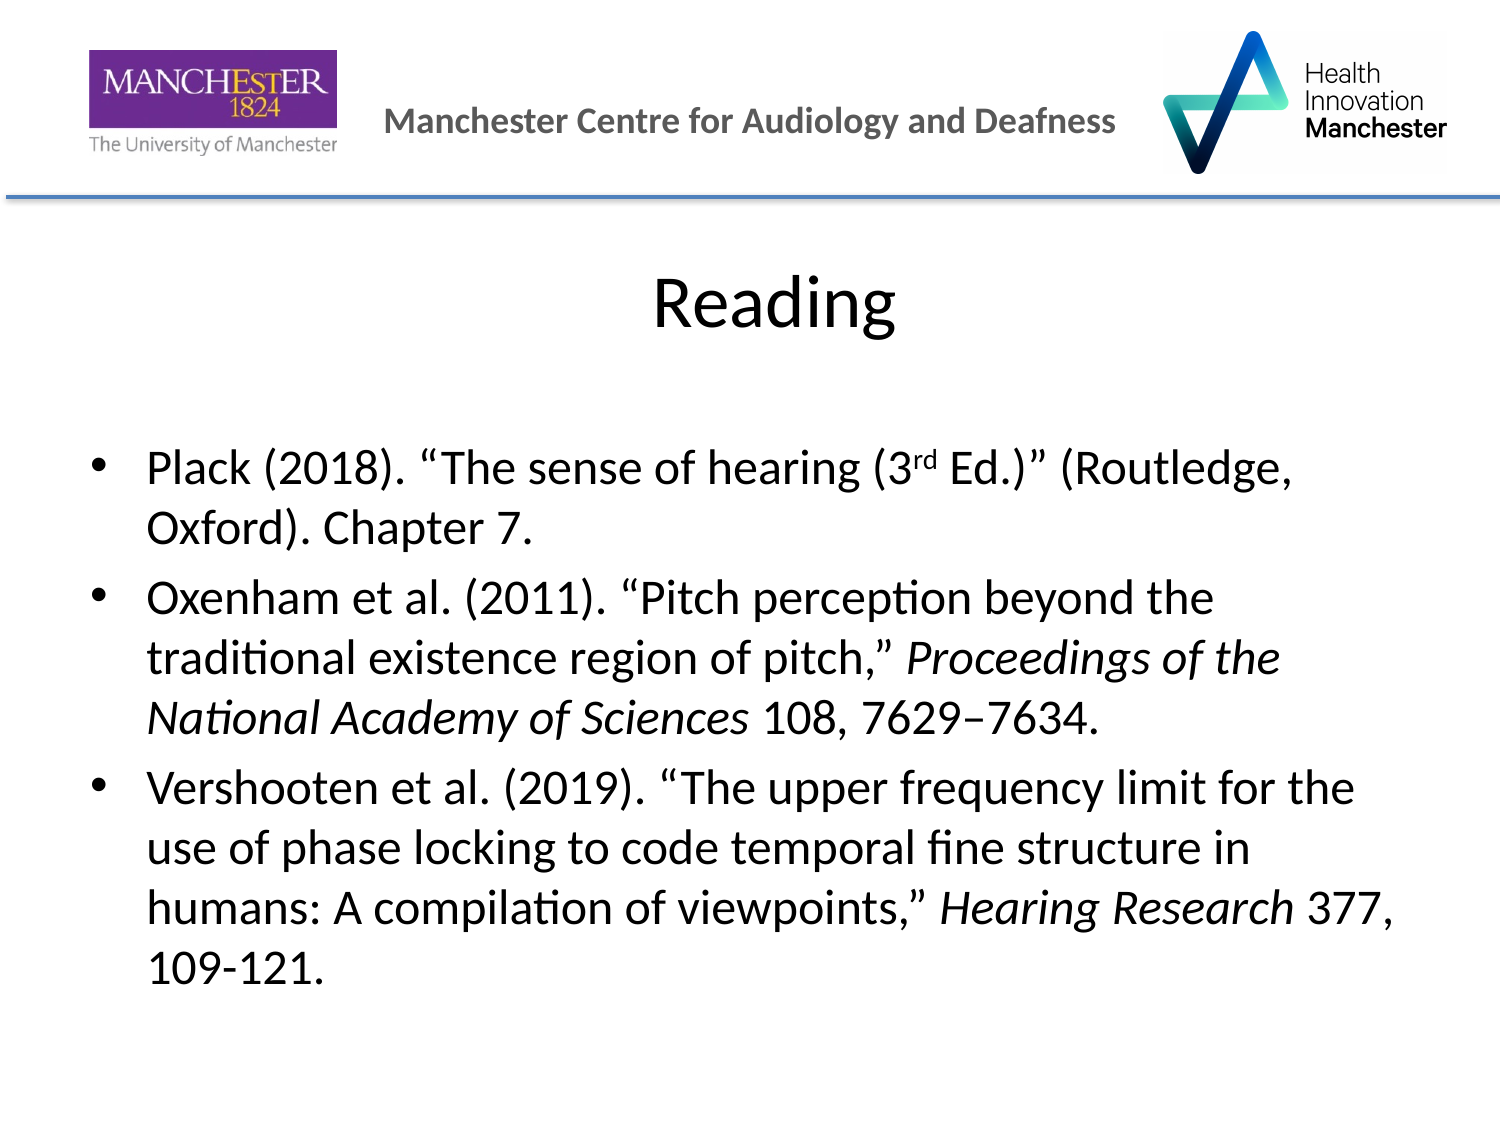

Reading
Plack (2018). “The sense of hearing (3rd Ed.)” (Routledge, Oxford). Chapter 7.
Oxenham et al. (2011). “Pitch perception beyond the traditional existence region of pitch,” Proceedings of the National Academy of Sciences 108, 7629–7634.
Vershooten et al. (2019). “The upper frequency limit for the use of phase locking to code temporal fine structure in humans: A compilation of viewpoints,” Hearing Research 377, 109-121.